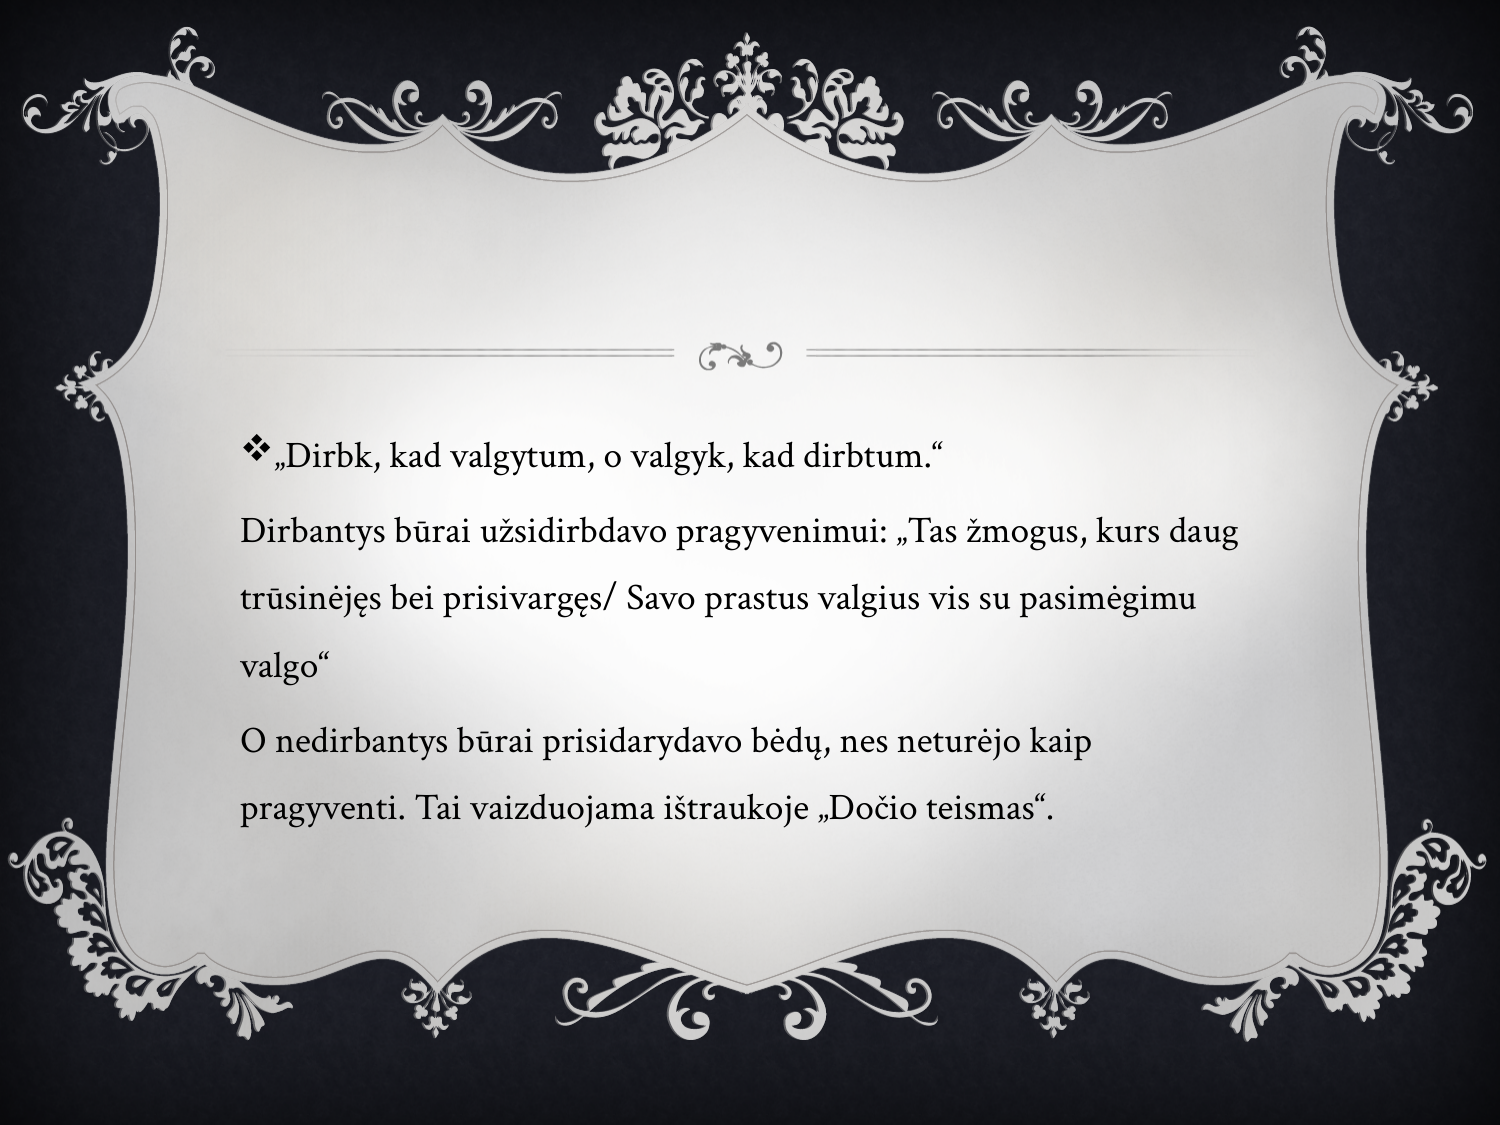

#
„Dirbk, kad valgytum, o valgyk, kad dirbtum.“
Dirbantys būrai užsidirbdavo pragyvenimui: „Tas žmogus, kurs daug trūsinėjęs bei prisivargęs/ Savo prastus valgius vis su pasimėgimu valgo“
O nedirbantys būrai prisidarydavo bėdų, nes neturėjo kaip pragyventi. Tai vaizduojama ištraukoje „Dočio teismas“.